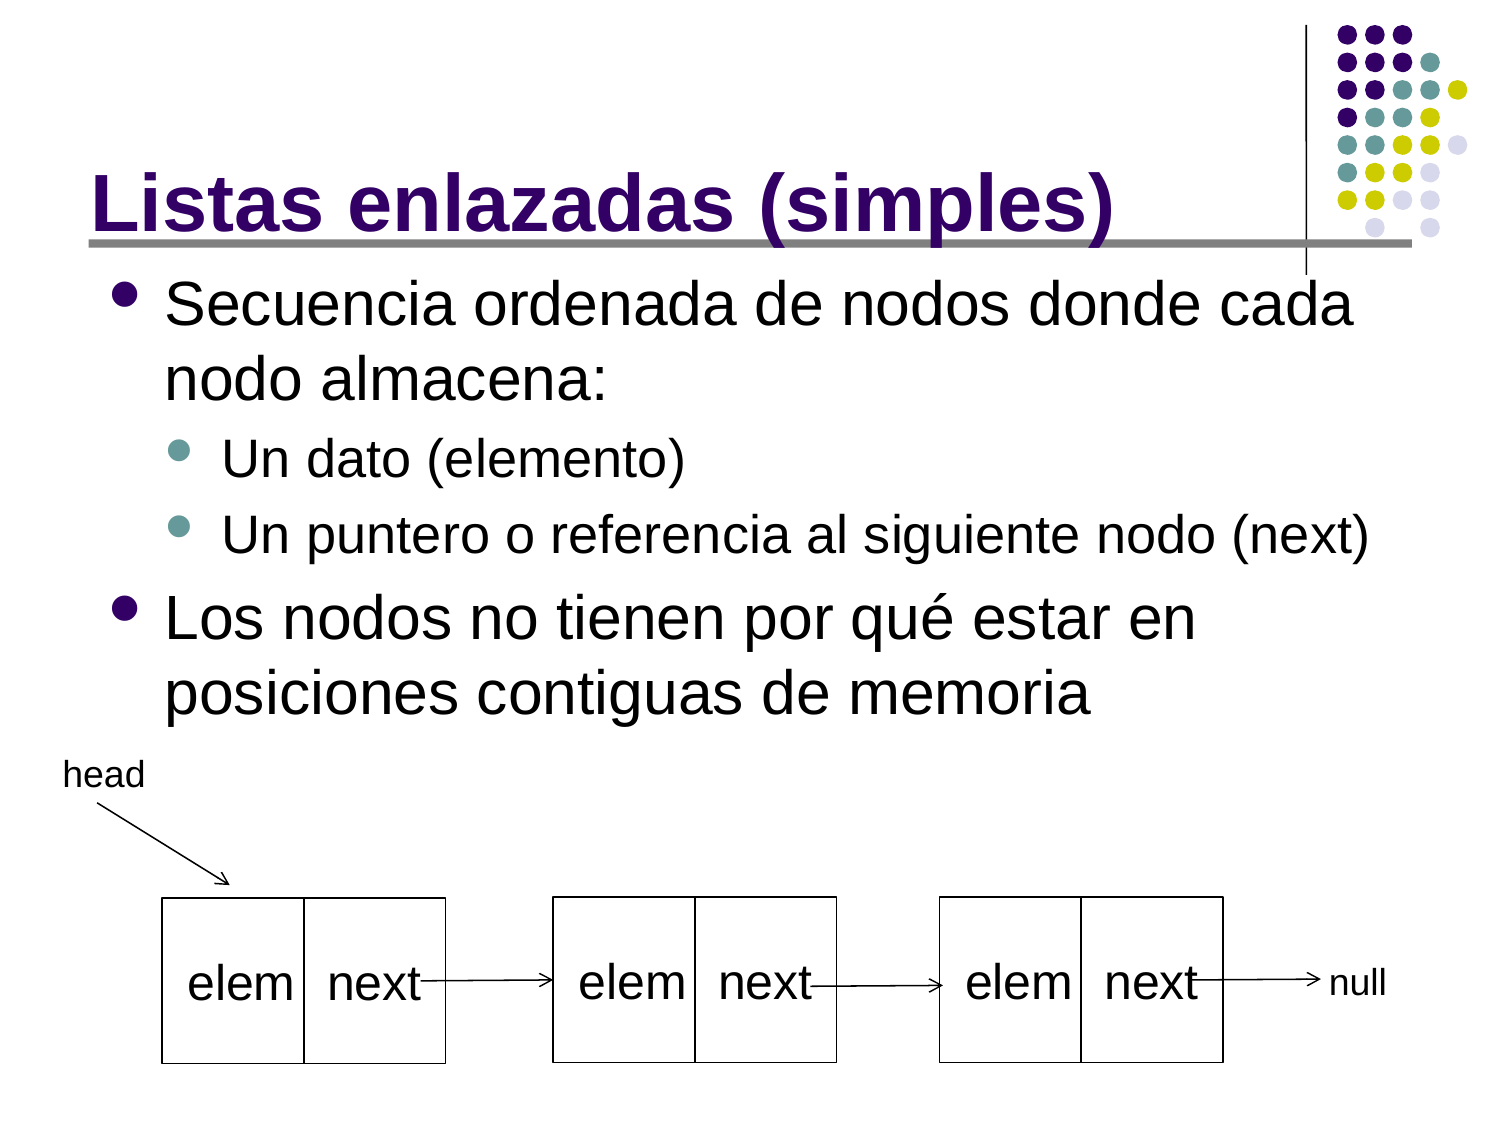

# Listas enlazadas (simples)
Secuencia ordenada de nodos donde cada nodo almacena:
Un dato (elemento)
Un puntero o referencia al siguiente nodo (next)
Los nodos no tienen por qué estar en posiciones contiguas de memoria

head
 elem	next
 elem	next
 elem	next
null